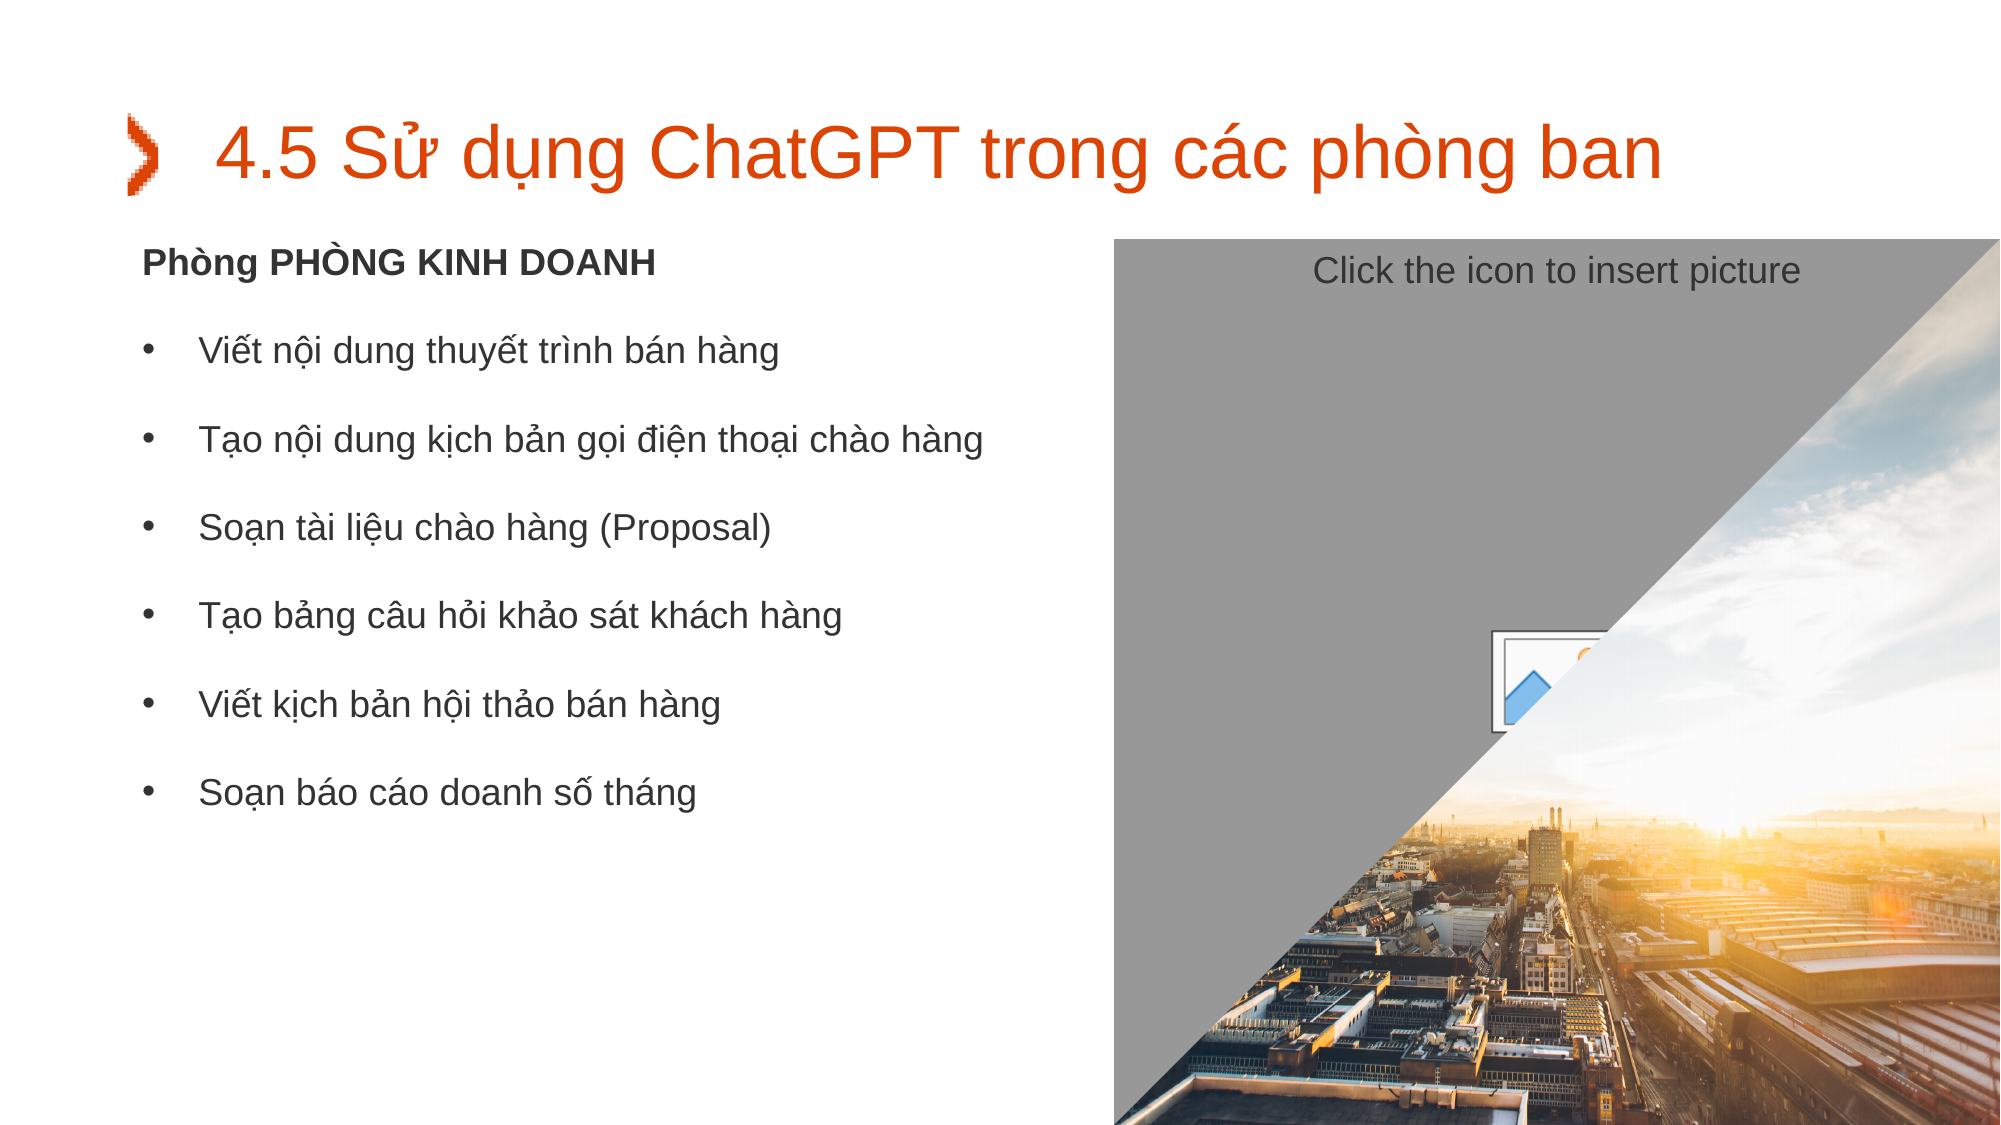

# 4.5 Sử dụng ChatGPT trong các phòng ban
Phòng PHÒNG KINH DOANH
Viết nội dung thuyết trình bán hàng
Tạo nội dung kịch bản gọi điện thoại chào hàng
Soạn tài liệu chào hàng (Proposal)
Tạo bảng câu hỏi khảo sát khách hàng
Viết kịch bản hội thảo bán hàng
Soạn báo cáo doanh số tháng

43